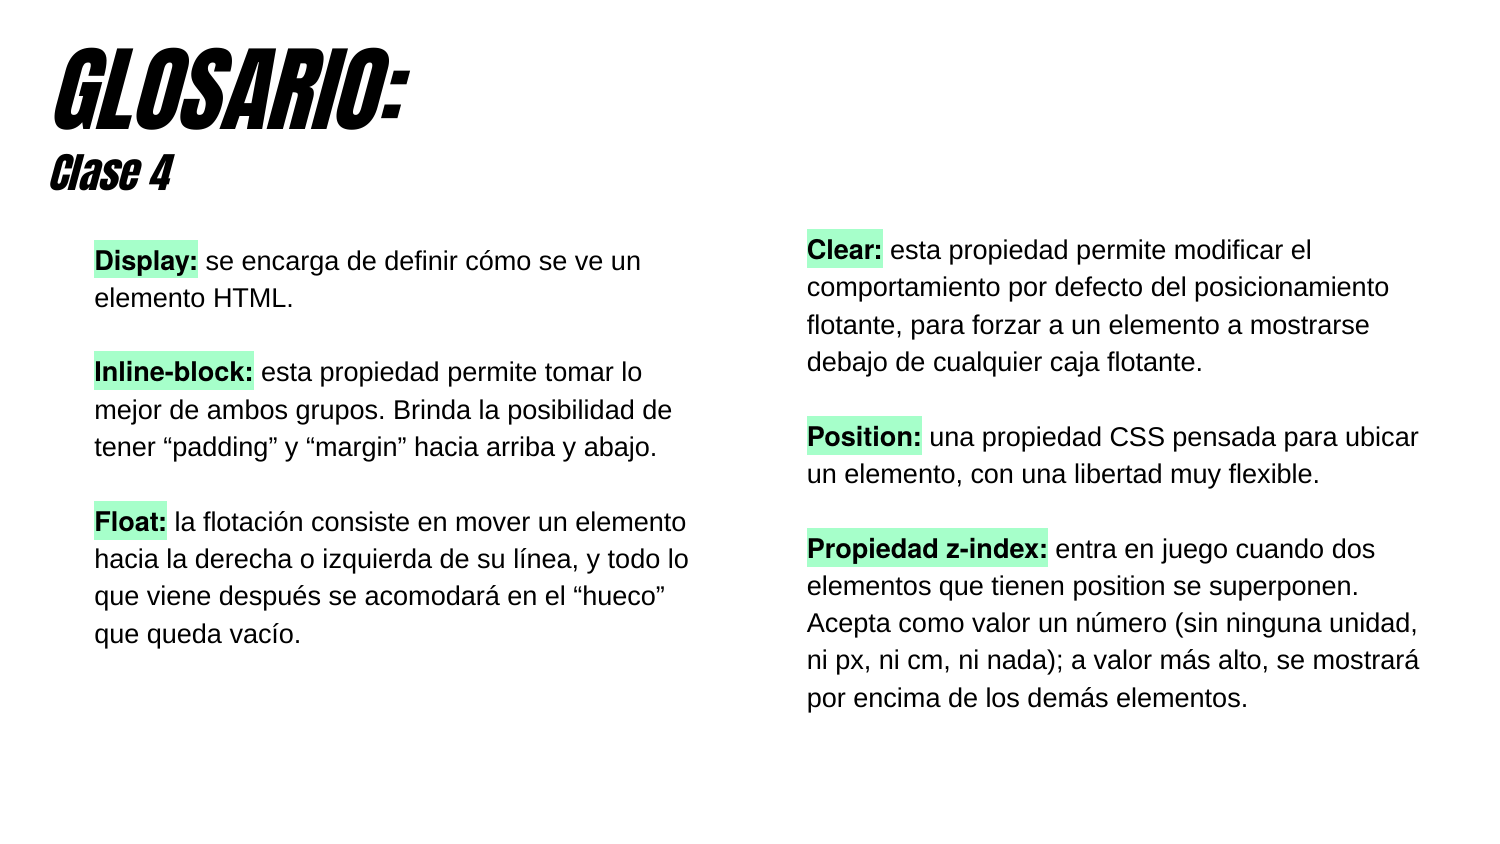

GLOSARIO:
Clase 4

Display: se encarga de definir cómo se ve un elemento HTML.

Inline-block: esta propiedad permite tomar lo mejor de ambos grupos. Brinda la posibilidad de tener “padding” y “margin” hacia arriba y abajo.

Float: la flotación consiste en mover un elemento hacia la derecha o izquierda de su línea, y todo lo que viene después se acomodará en el “hueco” que queda vacío.

Clear: esta propiedad permite modificar el comportamiento por defecto del posicionamiento flotante, para forzar a un elemento a mostrarse debajo de cualquier caja flotante.

Position: una propiedad CSS pensada para ubicar un elemento, con una libertad muy flexible.

Propiedad z-index: entra en juego cuando dos elementos que tienen position se superponen. Acepta como valor un número (sin ninguna unidad, ni px, ni cm, ni nada); a valor más alto, se mostrará por encima de los demás elementos.